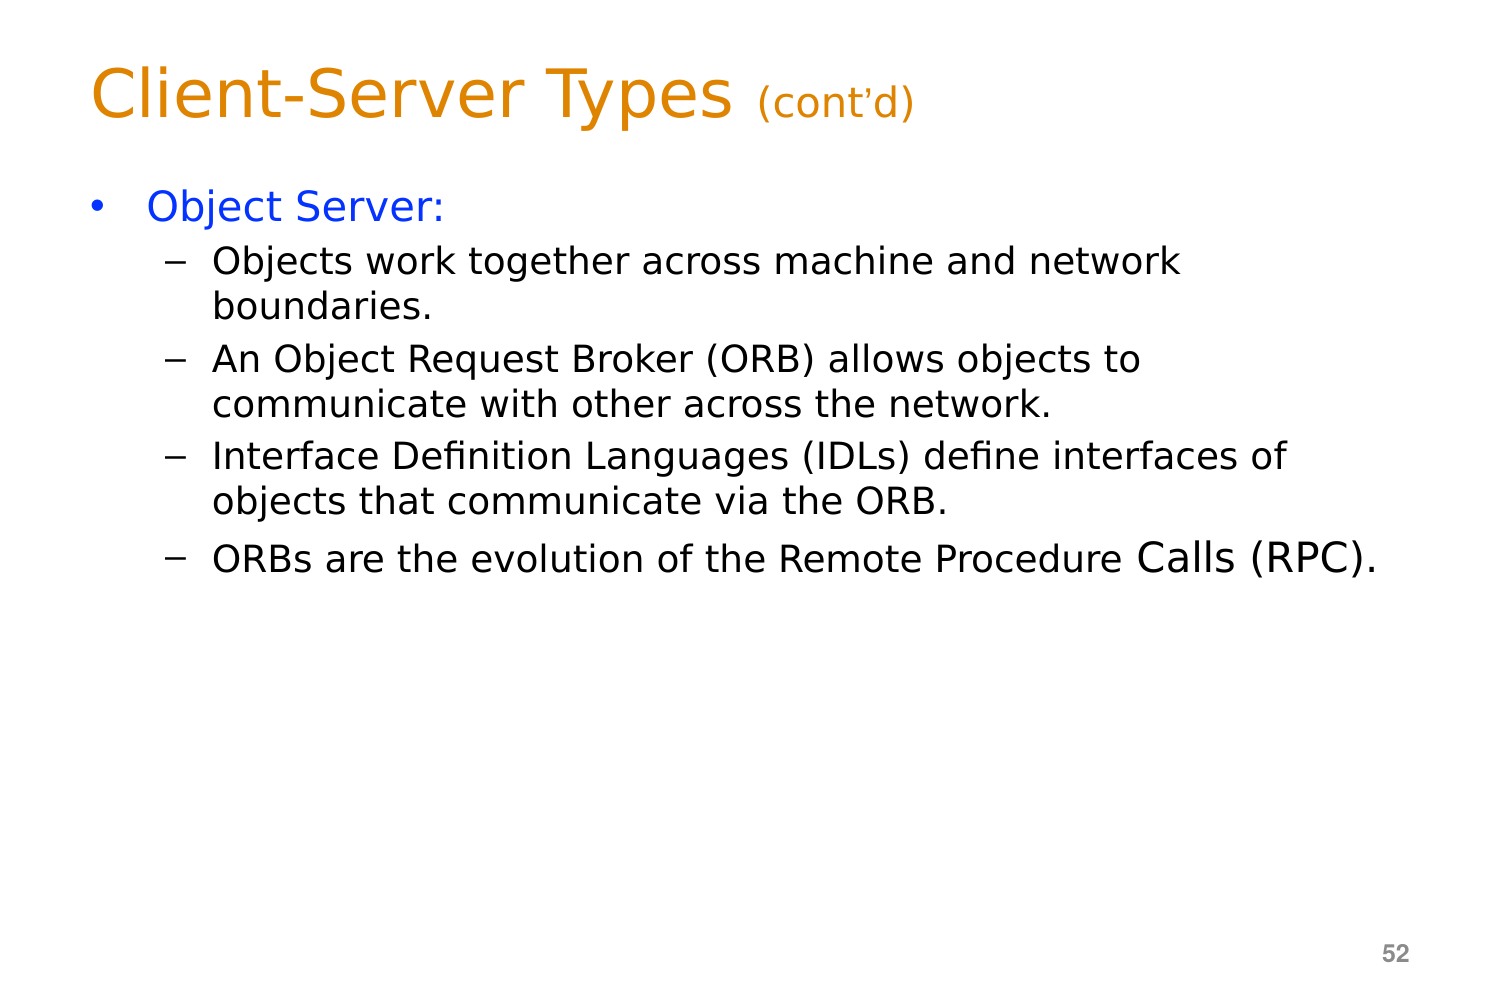

# Client-Server Types (cont’d)
Object Server:
Objects work together across machine and network boundaries.
An Object Request Broker (ORB) allows objects to communicate with other across the network.
Interface Definition Languages (IDLs) define interfaces of objects that communicate via the ORB.
ORBs are the evolution of the Remote Procedure Calls (RPC).

52